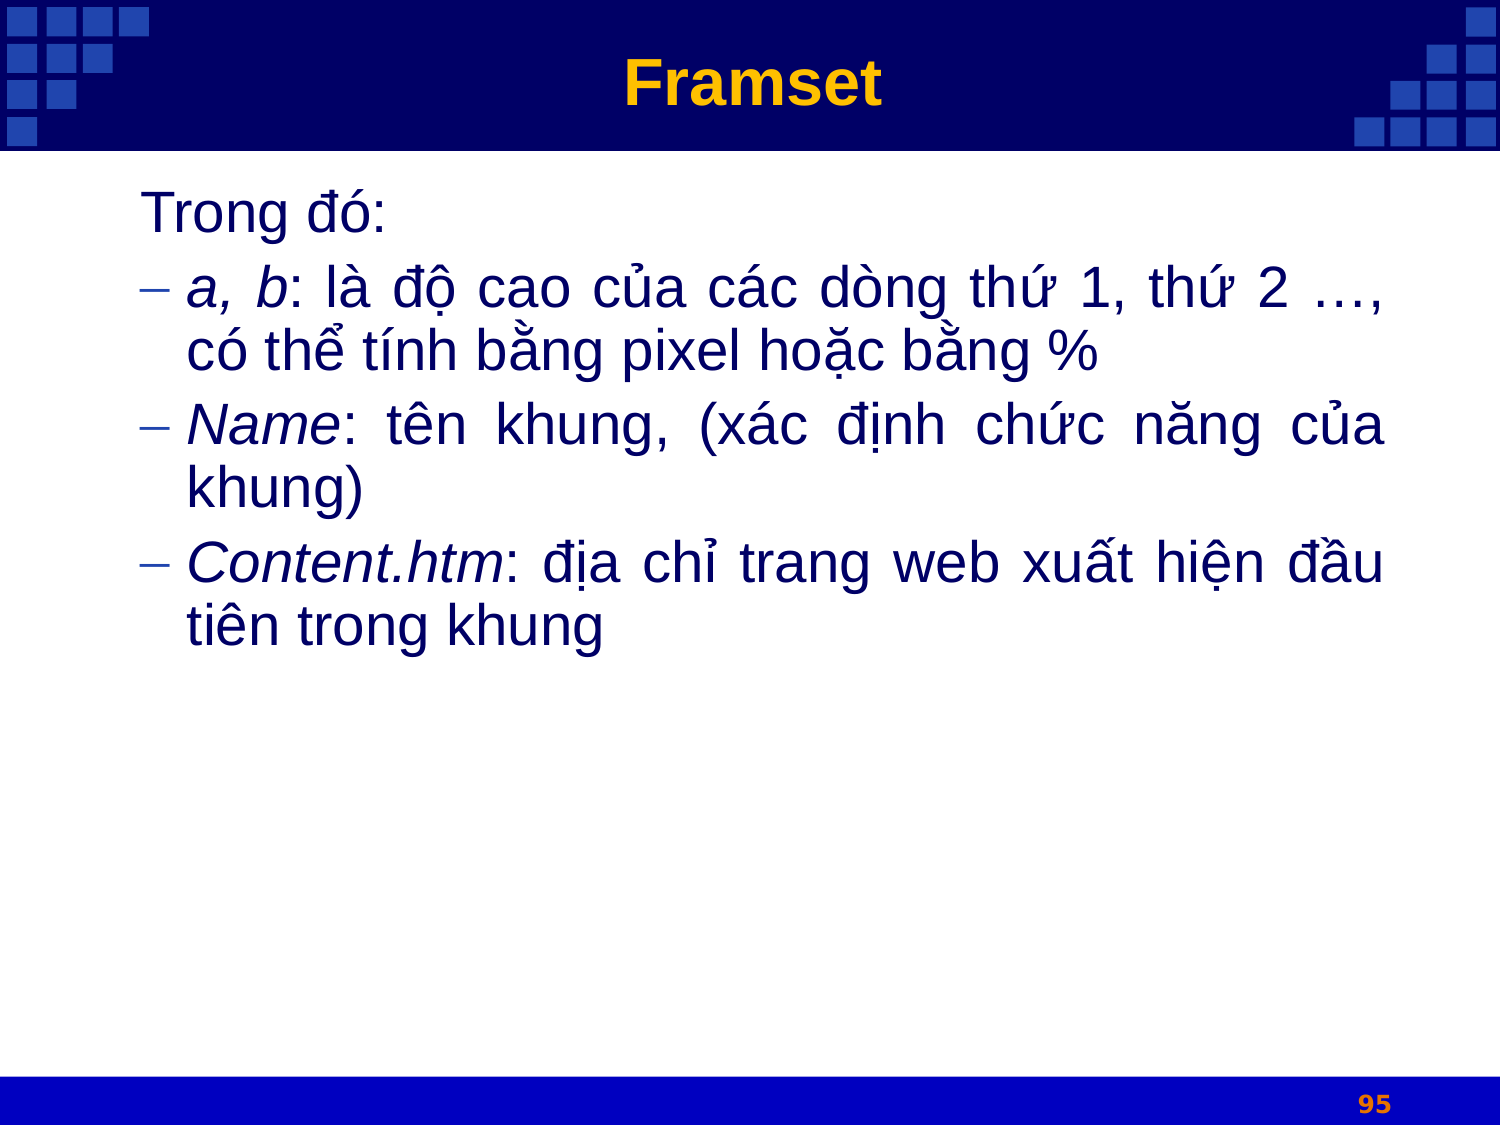

# Framset
Trong đó:
a, b: là độ cao của các dòng thứ 1, thứ 2 …, có thể tính bằng pixel hoặc bằng %
Name: tên khung, (xác định chức năng của khung)
Content.htm: địa chỉ trang web xuất hiện đầu tiên trong khung

95